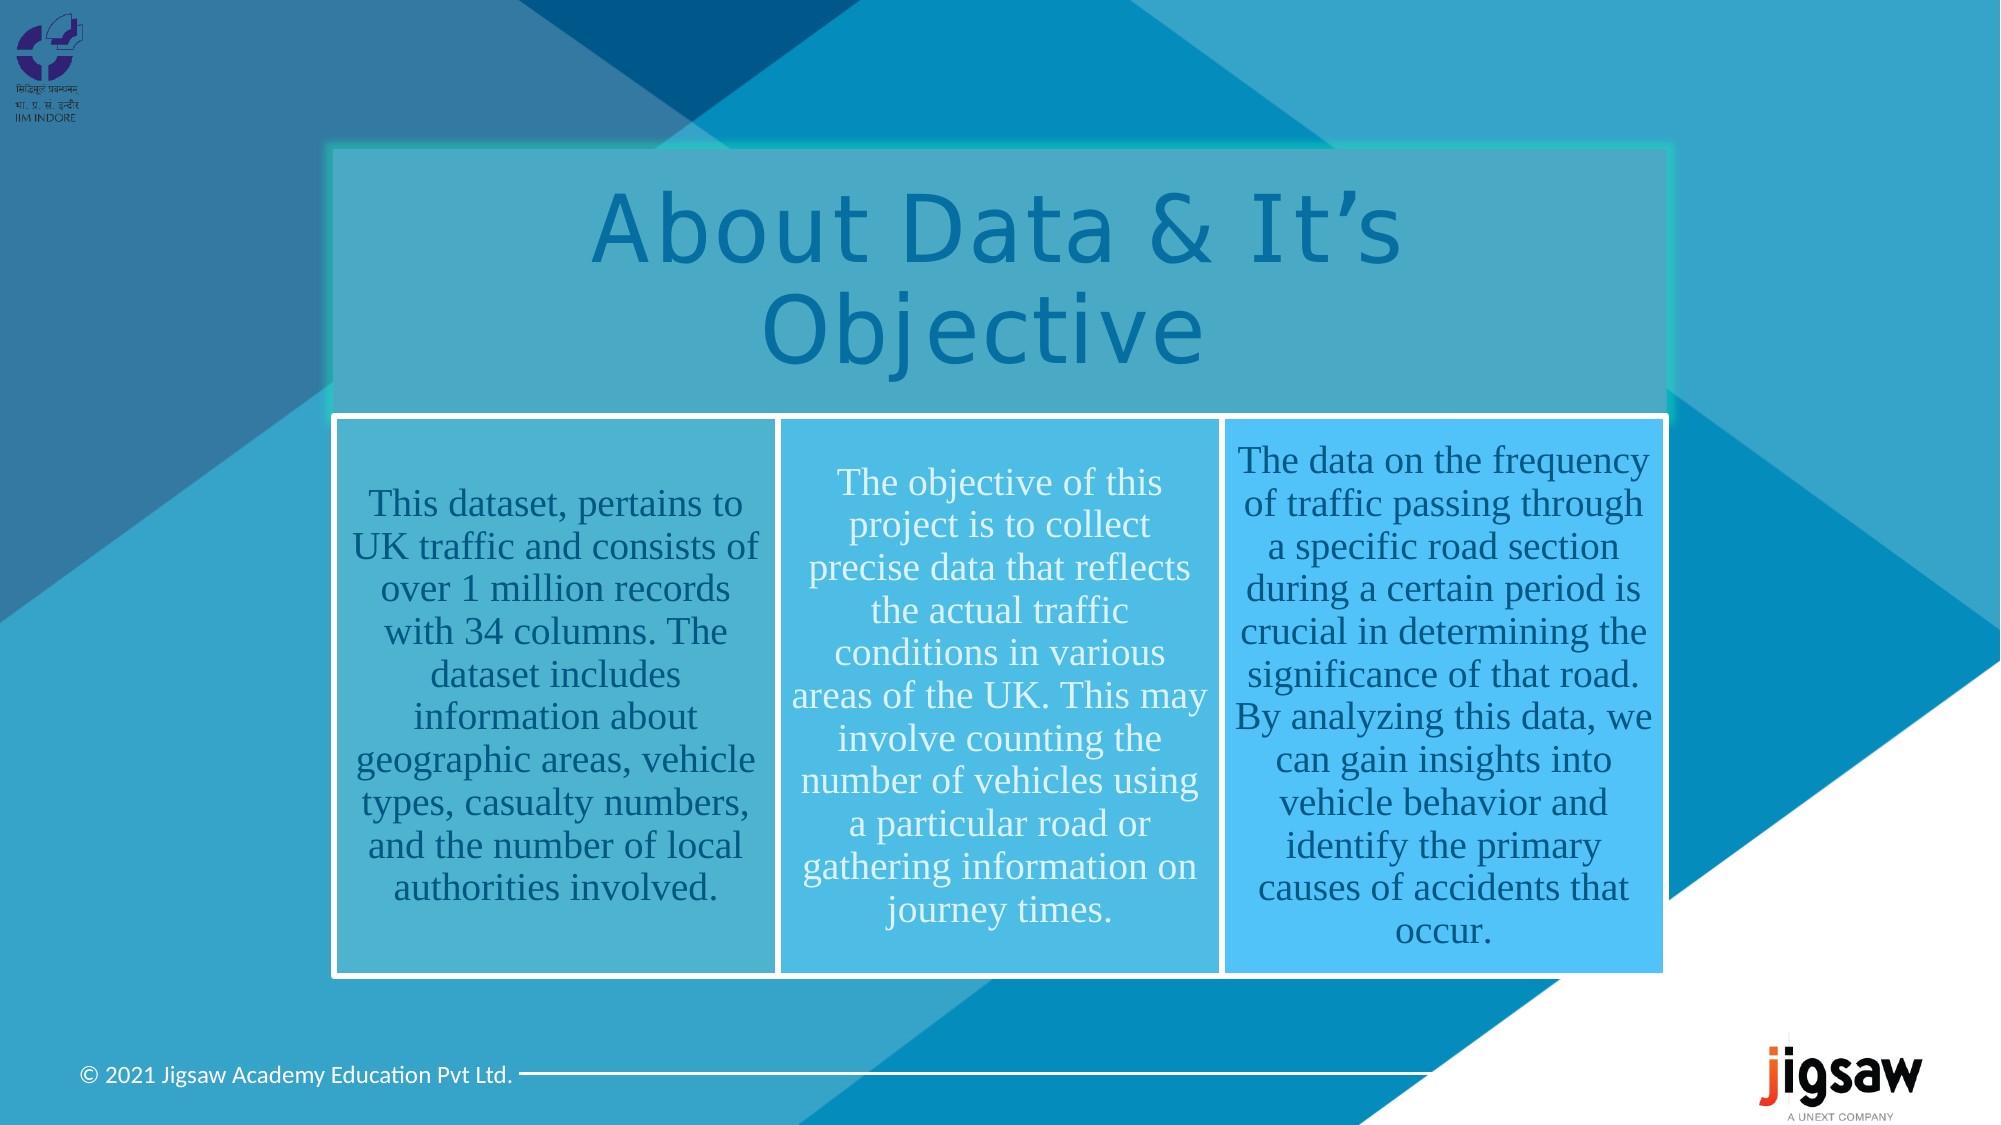

About Data & It’s Objective

This dataset, pertains to UK traffic and consists of over 1 million records with 34 columns. The dataset includes information about geographic areas, vehicle types, casualty numbers, and the number of local authorities involved.

The objective of this project is to collect precise data that reflects the actual traffic conditions in various areas of the UK. This may involve counting the number of vehicles using a particular road or gathering information on journey times.

The data on the frequency of traffic passing through a specific road section during a certain period is crucial in determining the significance of that road. By analyzing this data, we can gain insights into vehicle behavior and identify the primary causes of accidents that occur.